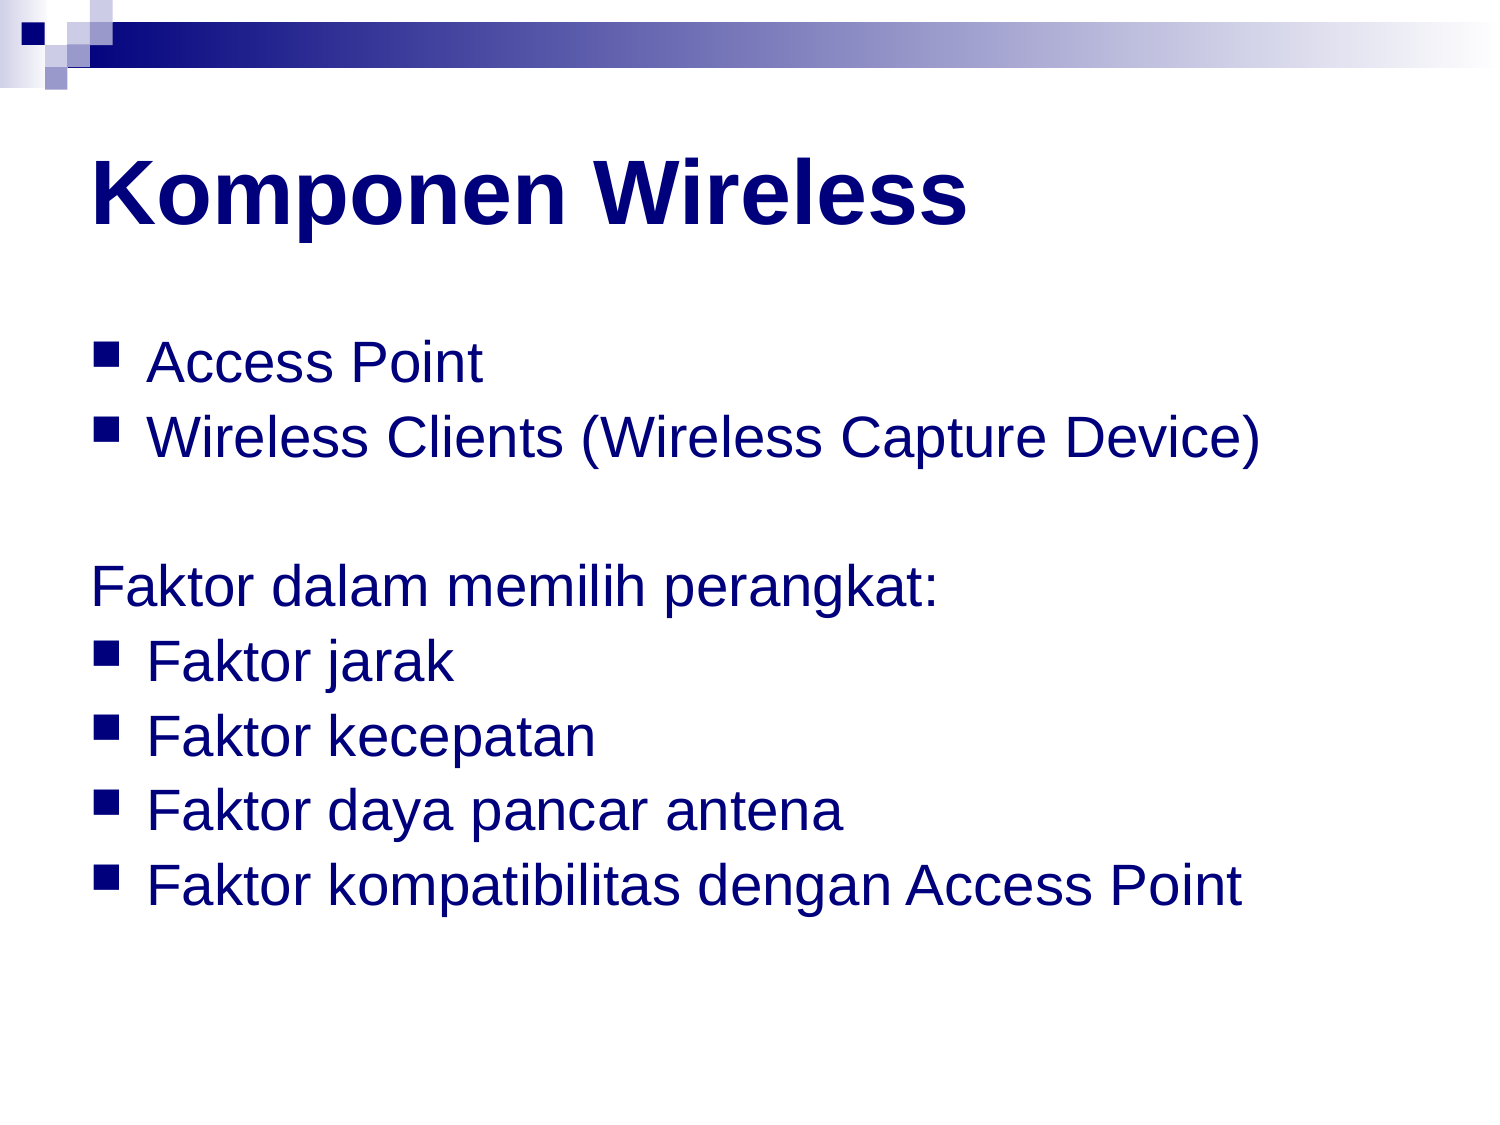

# Komponen Wireless
Access Point
Wireless Clients (Wireless Capture Device)

Faktor dalam memilih perangkat:
Faktor jarak
Faktor kecepatan
Faktor daya pancar antena
Faktor kompatibilitas dengan Access Point